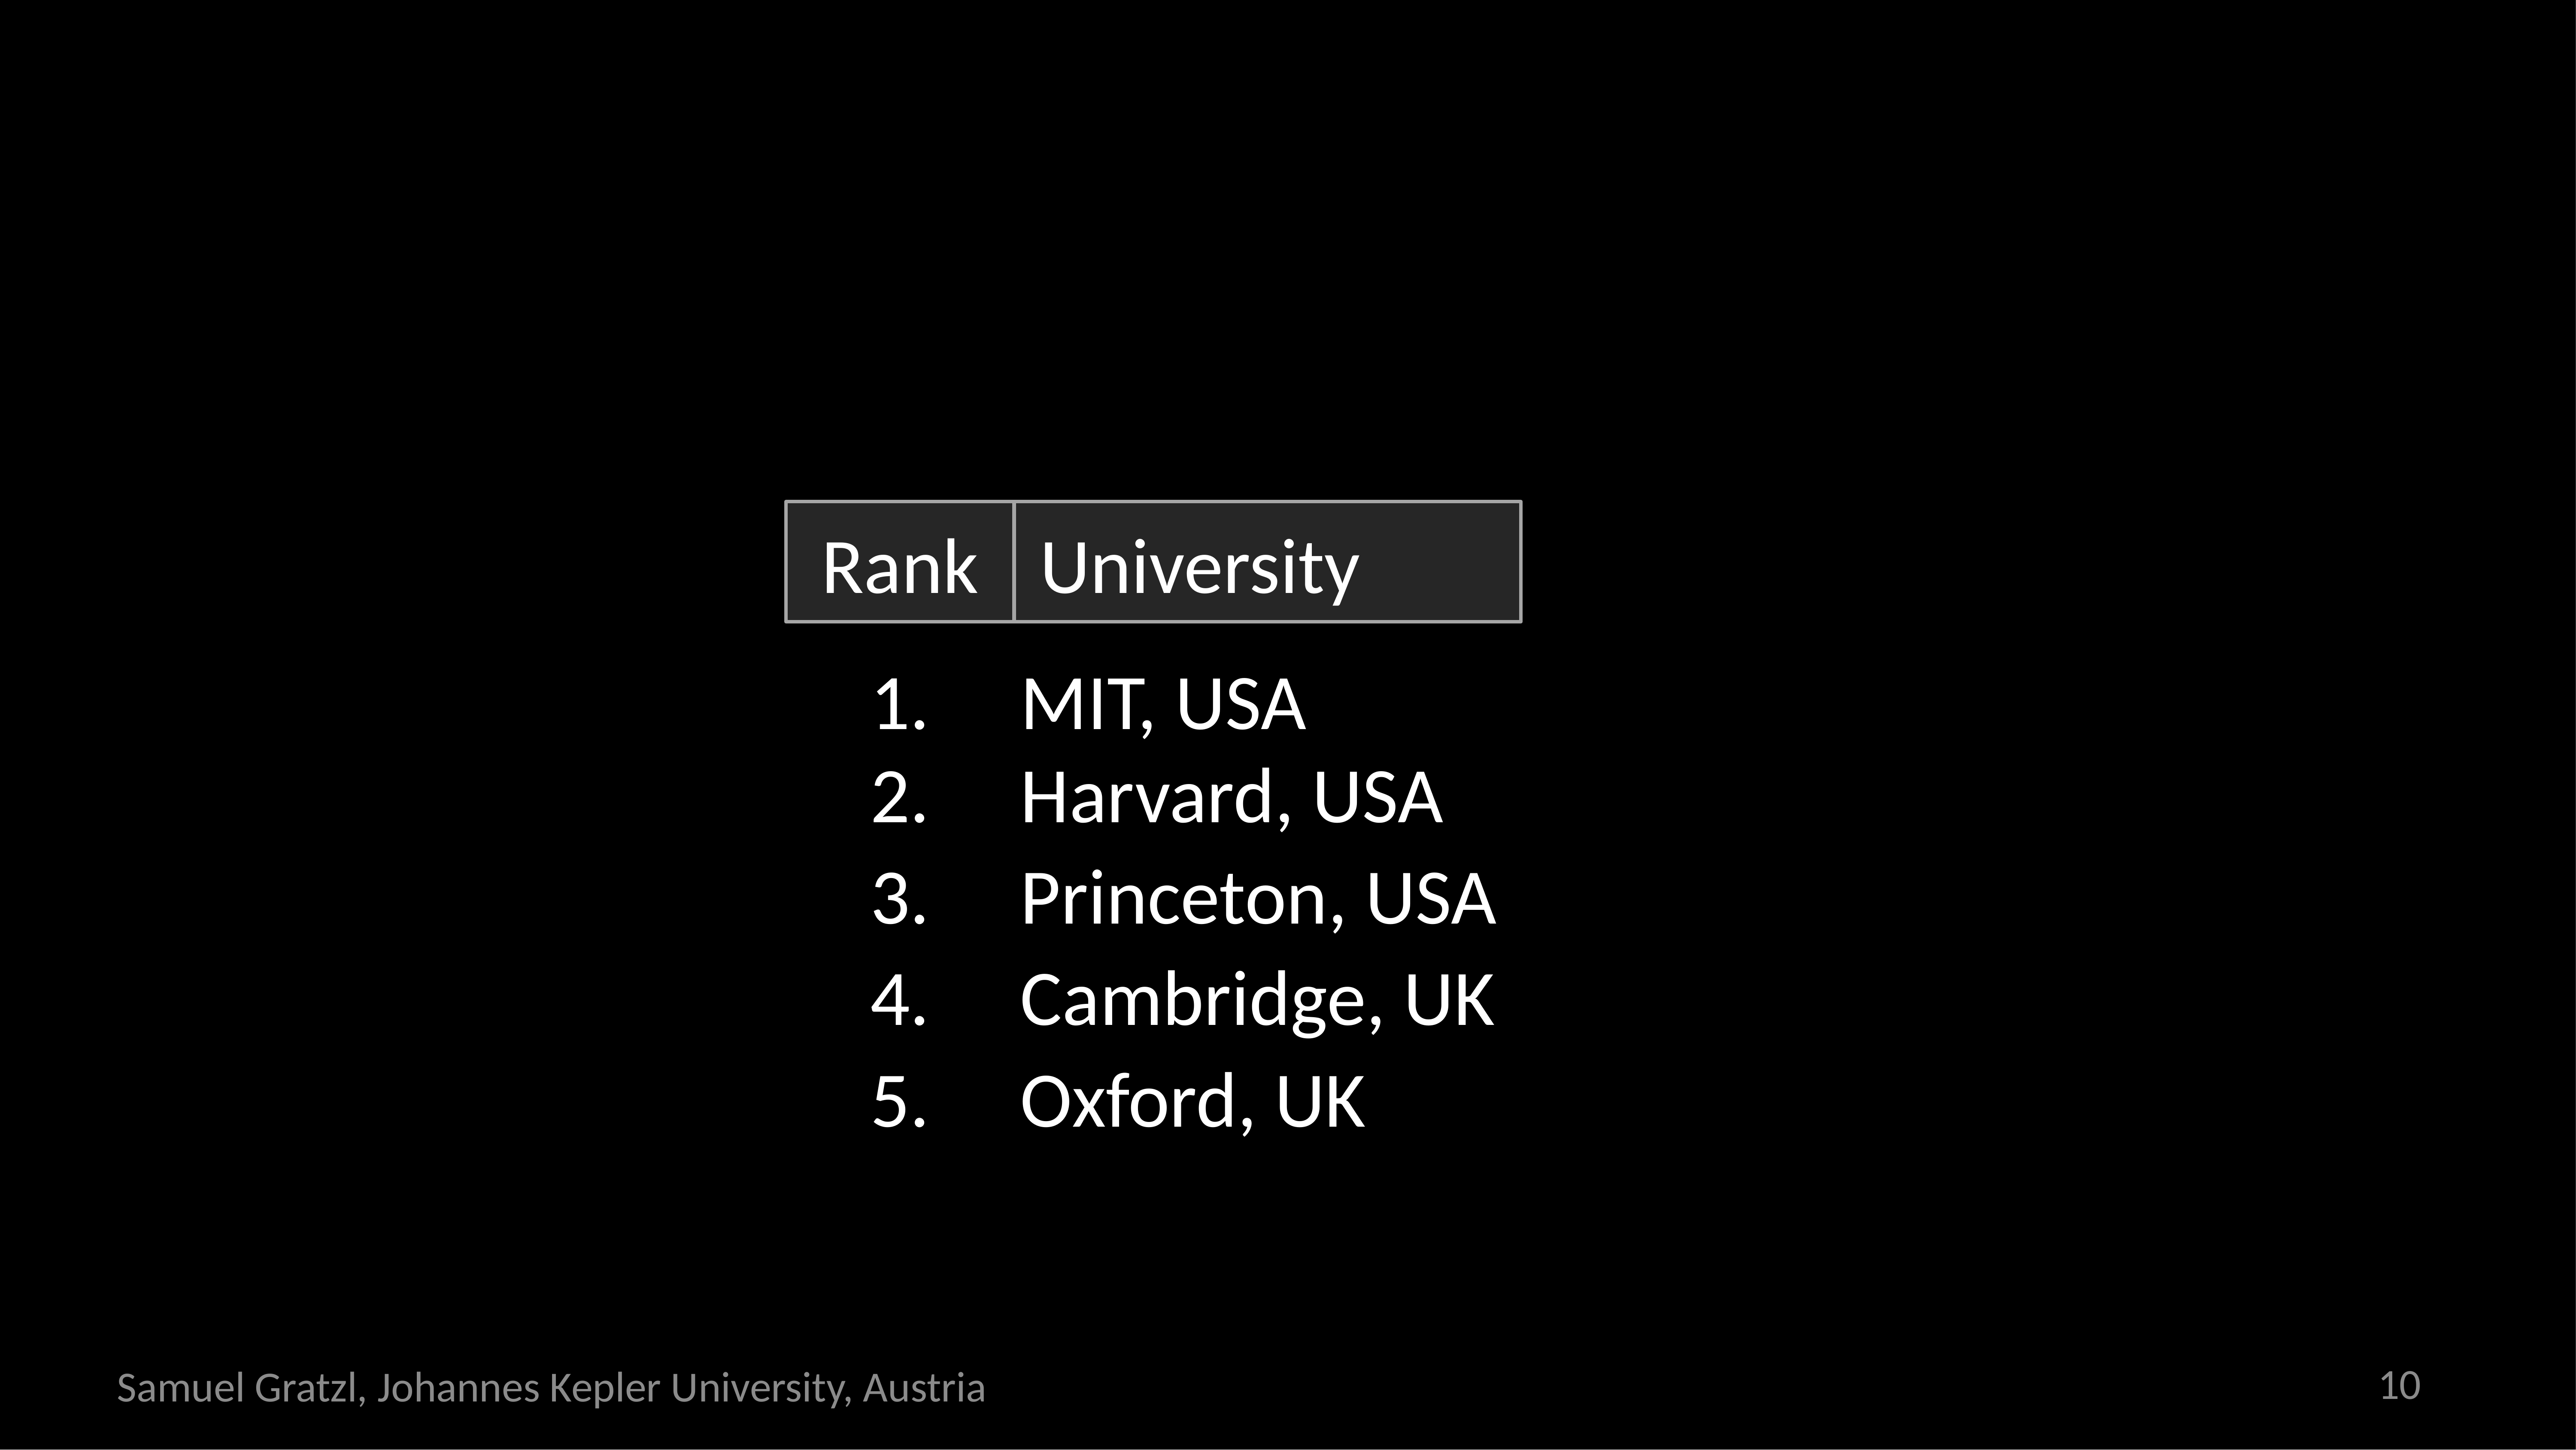

#
Rank
1.
2.
3.
4.
5.
University
MIT, USA
Harvard, USA
Princeton, USA
Cambridge, UK
Oxford, UK
10
Samuel Gratzl, Johannes Kepler University, Austria